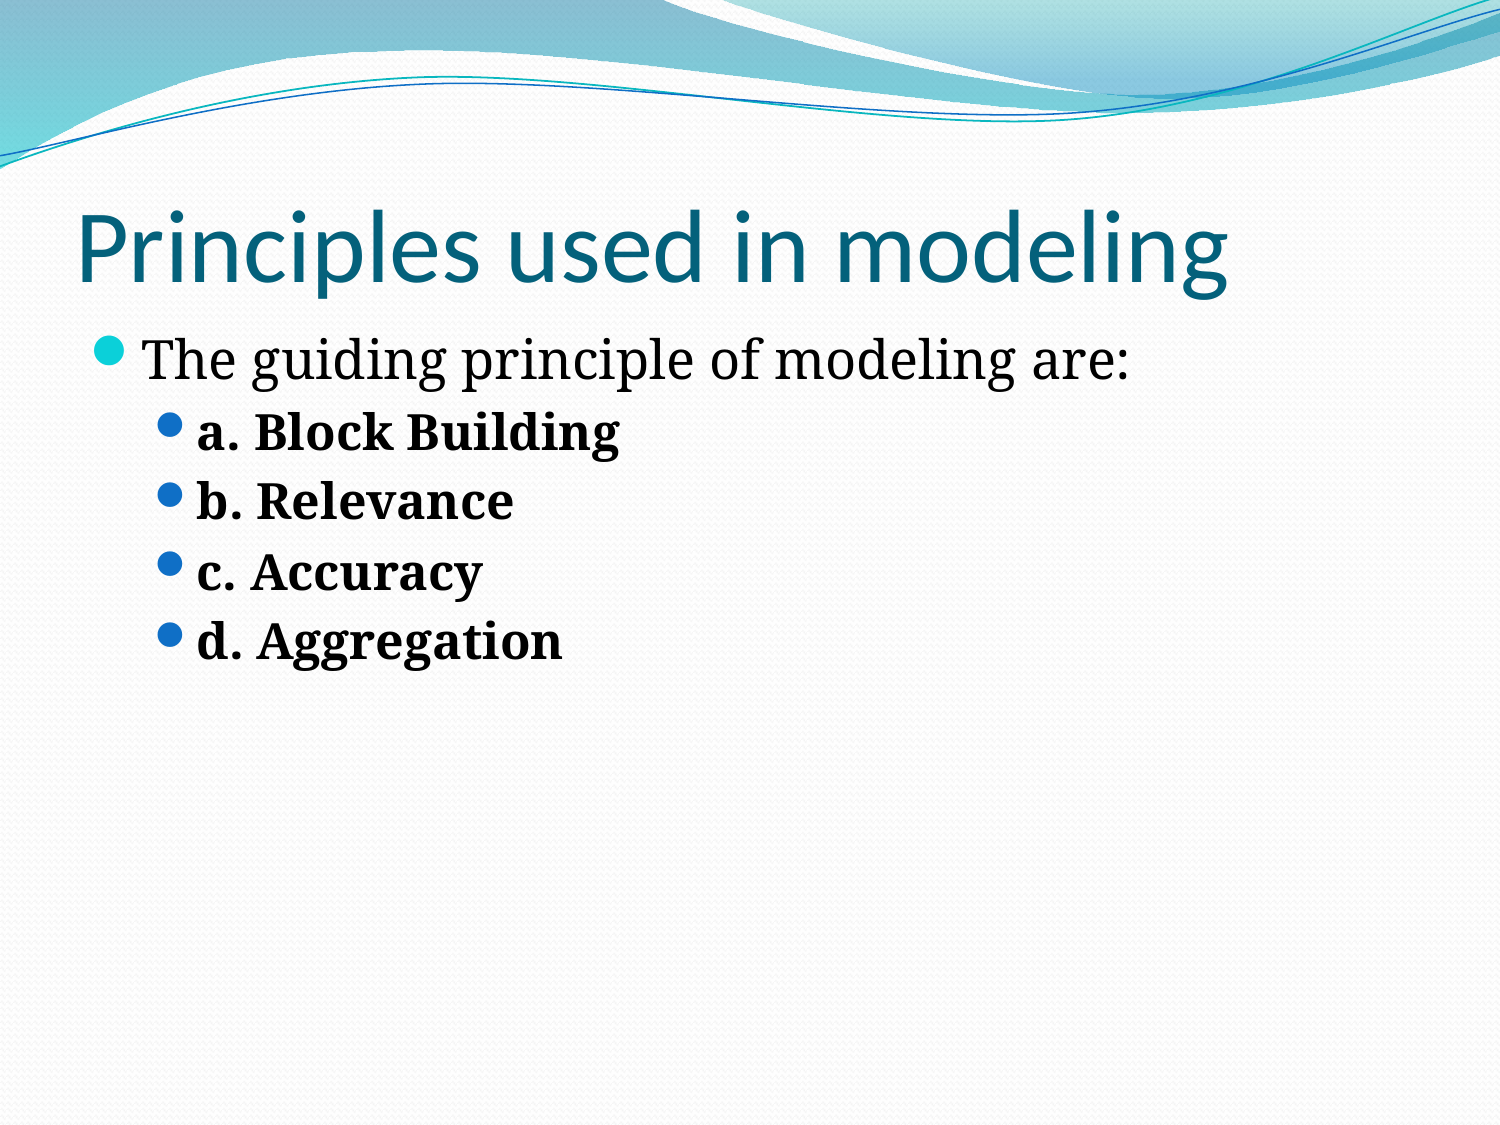

# Principles used in modeling
The guiding principle of modeling are:
a. Block Building
b. Relevance
c. Accuracy
d. Aggregation